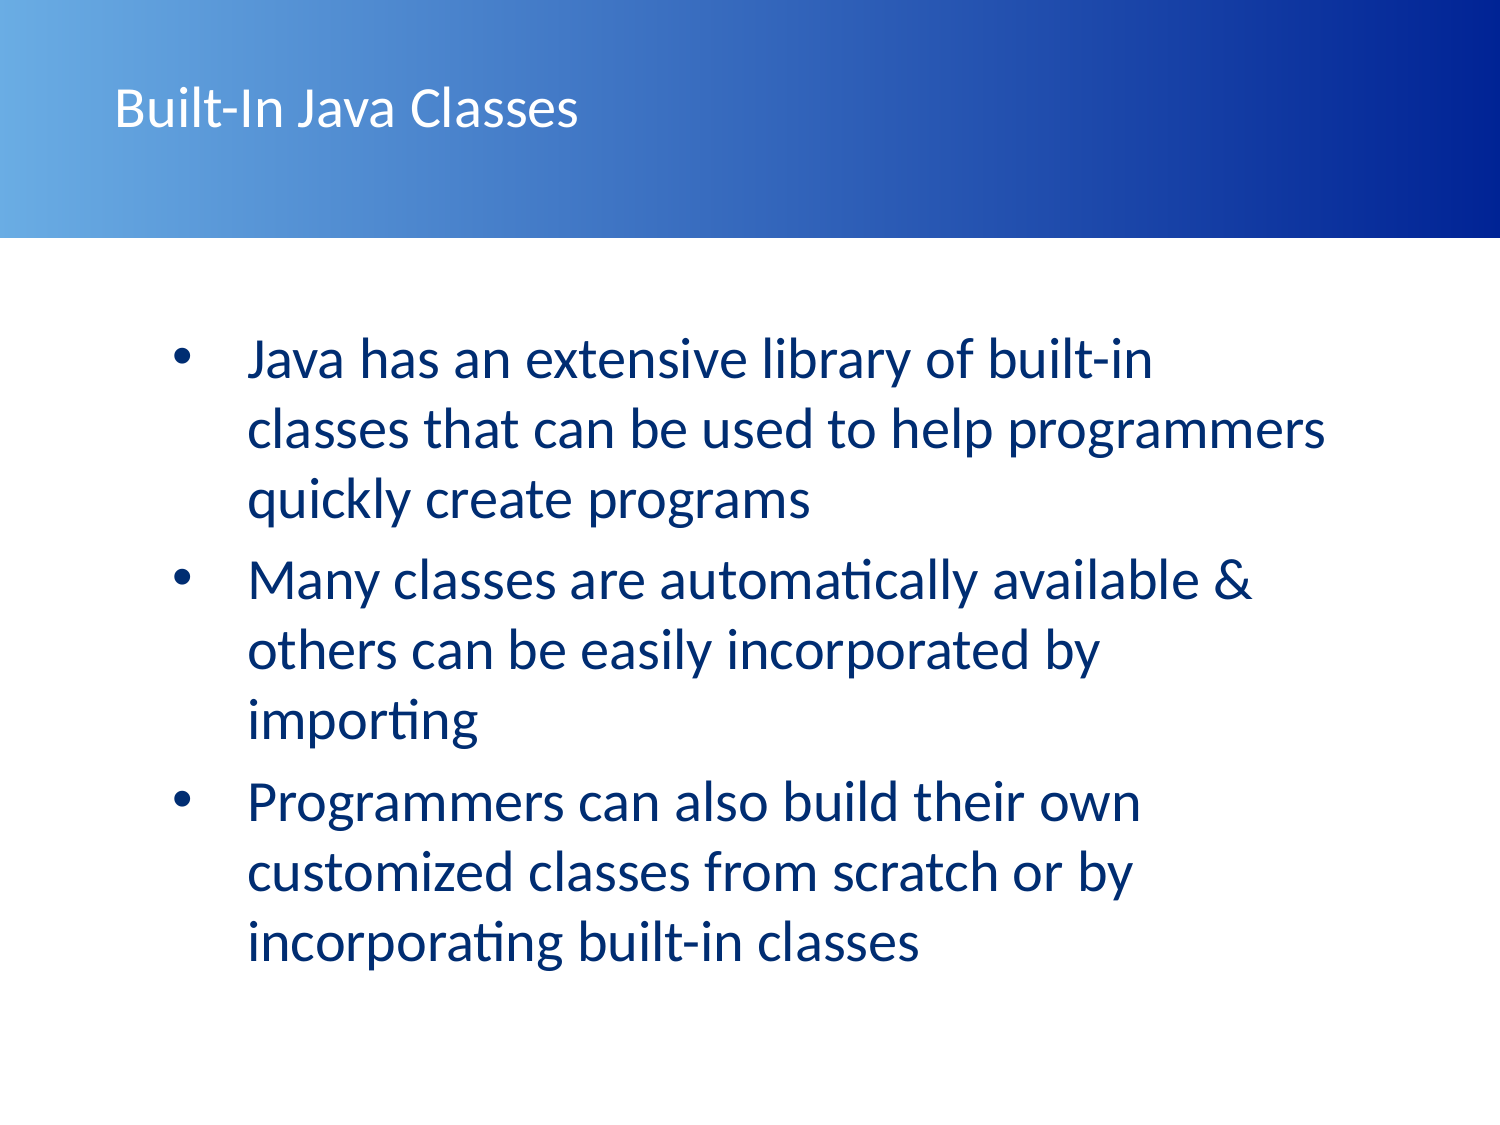

# Built-In Java Classes

Java has an extensive library of built-in classes that can be used to help programmers quickly create programs
Many classes are automatically available & others can be easily incorporated by importing
Programmers can also build their own customized classes from scratch or by incorporating built-in classes